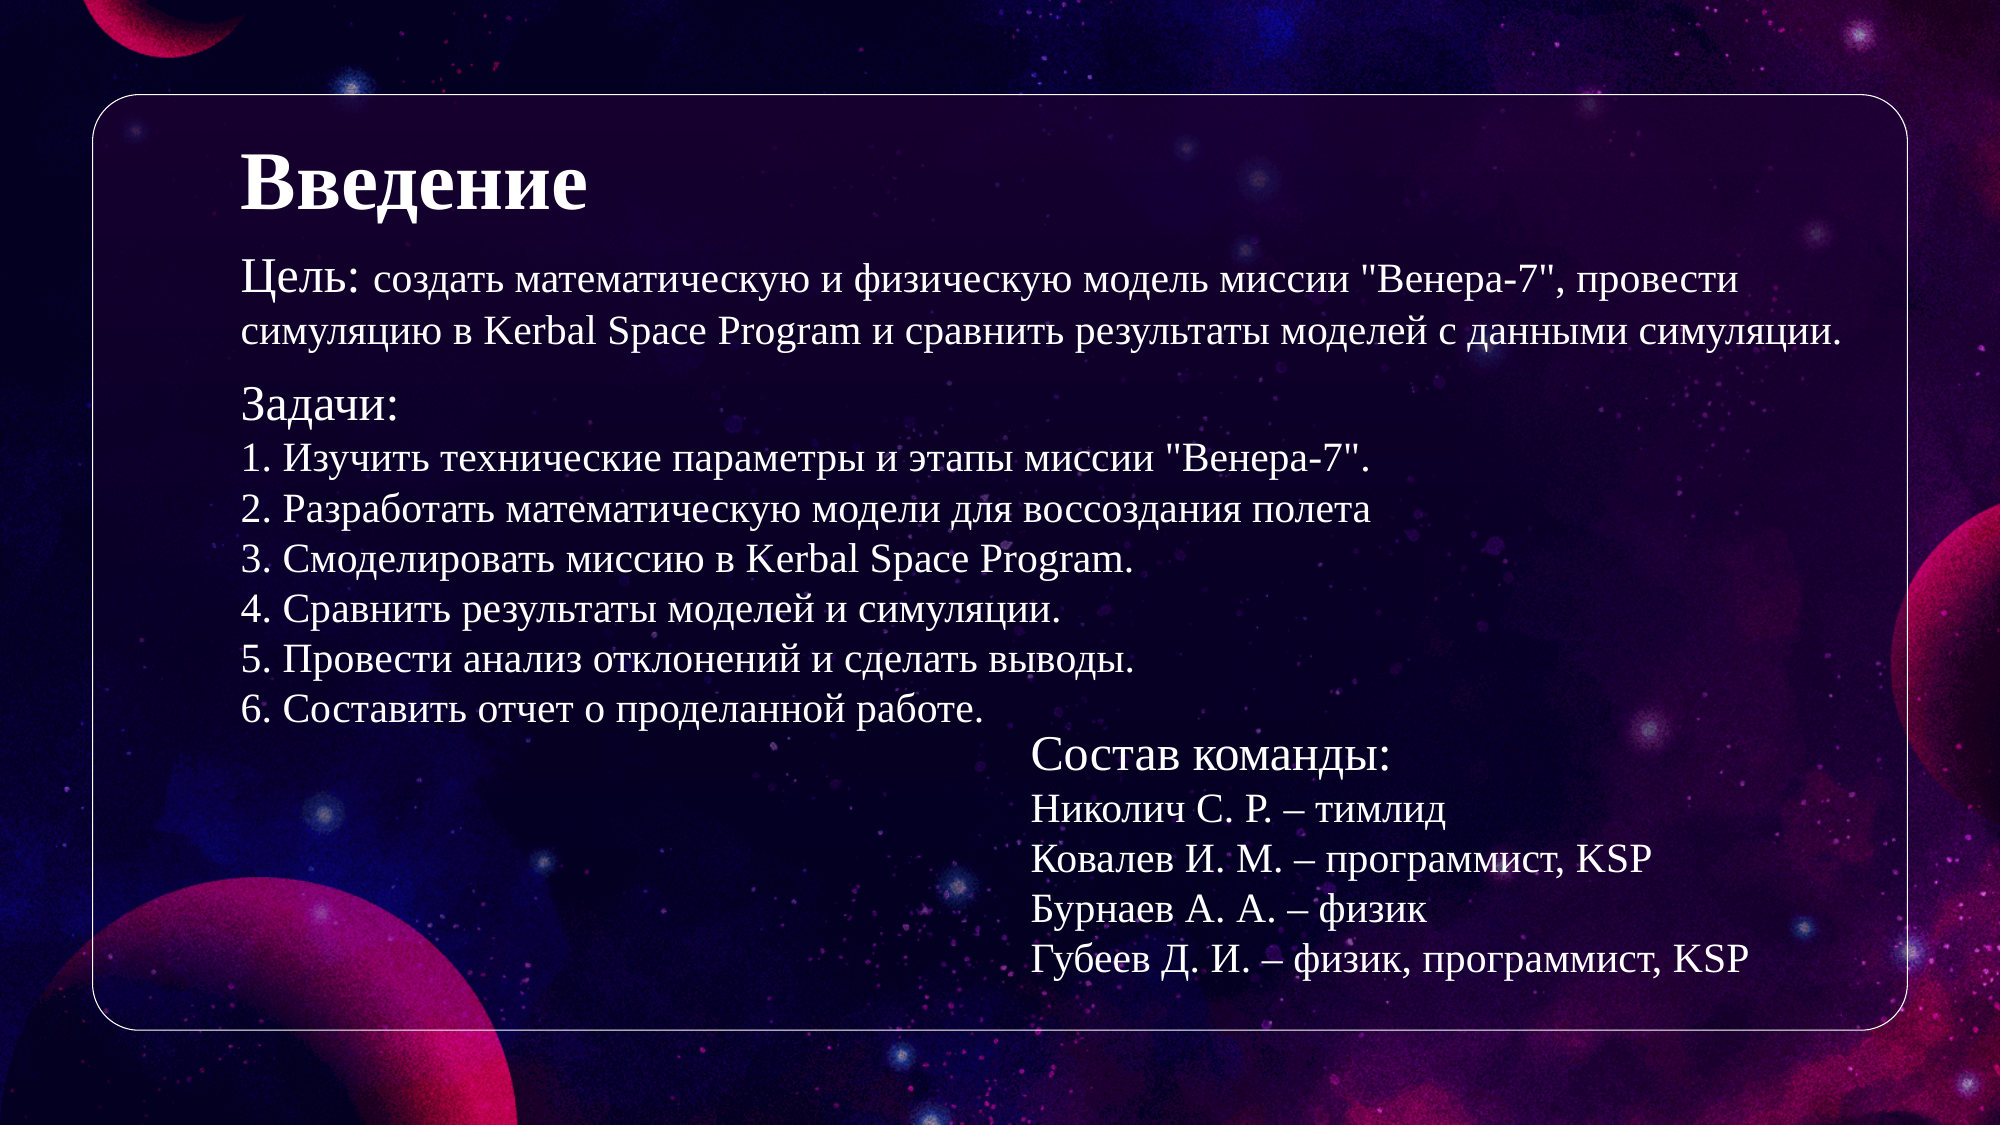

Введение
Цель: создать математическую и физическую модель миссии "Венера-7", провести
симуляцию в Kerbal Space Program и сравнить результаты моделей с данными симуляции.
Задачи:
1. Изучить технические параметры и этапы миссии "Венера-7".
2. Разработать математическую модели для воссоздания полета
3. Смоделировать миссию в Kerbal Space Program.
4. Сравнить результаты моделей и симуляции.
5. Провести анализ отклонений и сделать выводы.
6. Составить отчет о проделанной работе.
Состав команды:
Николич С. Р. – тимлид
Ковалев И. М. – программист, KSP
Бурнаев А. А. – физик
Губеев Д. И. – физик, программист, KSP